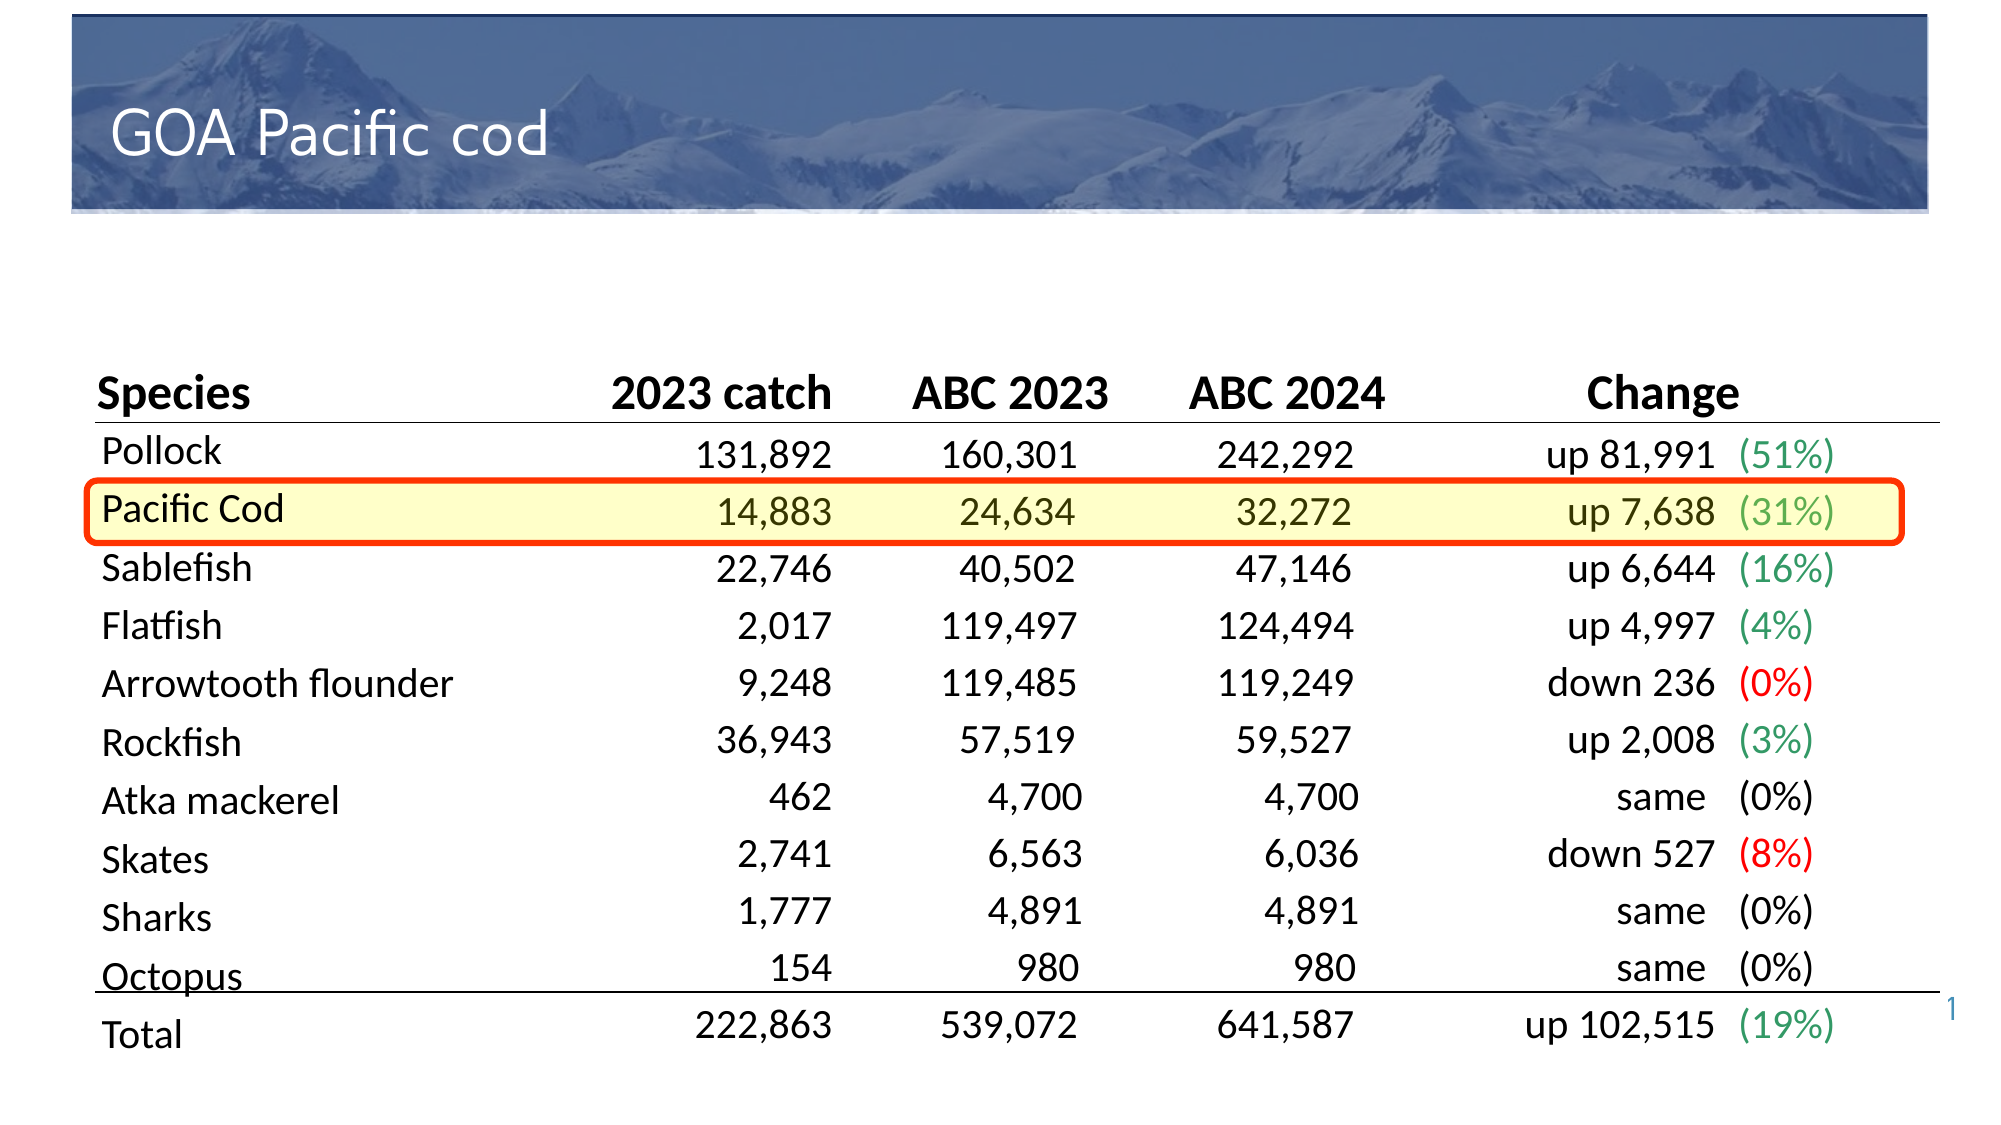

# GOA Pacific cod
| Species | 2023 catch | ABC 2023 | ABC 2024 | Change |  |
| --- | --- | --- | --- | --- | --- |
|  | 131,892 | 160,301 | 242,292 | up 81,991 | (51%) |
|  | 14,883 | 24,634 | 32,272 | up 7,638 | (31%) |
|  | 22,746 | 40,502 | 47,146 | up 6,644 | (16%) |
|  | 2,017 | 119,497 | 124,494 | up 4,997 | (4%) |
|  | 9,248 | 119,485 | 119,249 | down 236 | (0%) |
|  | 36,943 | 57,519 | 59,527 | up 2,008 | (3%) |
|  | 462 | 4,700 | 4,700 | same | (0%) |
|  | 2,741 | 6,563 | 6,036 | down 527 | (8%) |
|  | 1,777 | 4,891 | 4,891 | same | (0%) |
|  | 154 | 980 | 980 | same | (0%) |
|  | 222,863 | 539,072 | 641,587 | up 102,515 | (19%) |
Pollock
Pacific Cod
Sablefish
Flatfish
Arrowtooth flounder
Rockfish
Atka mackerel
Skates
Sharks
Octopus
Total

1